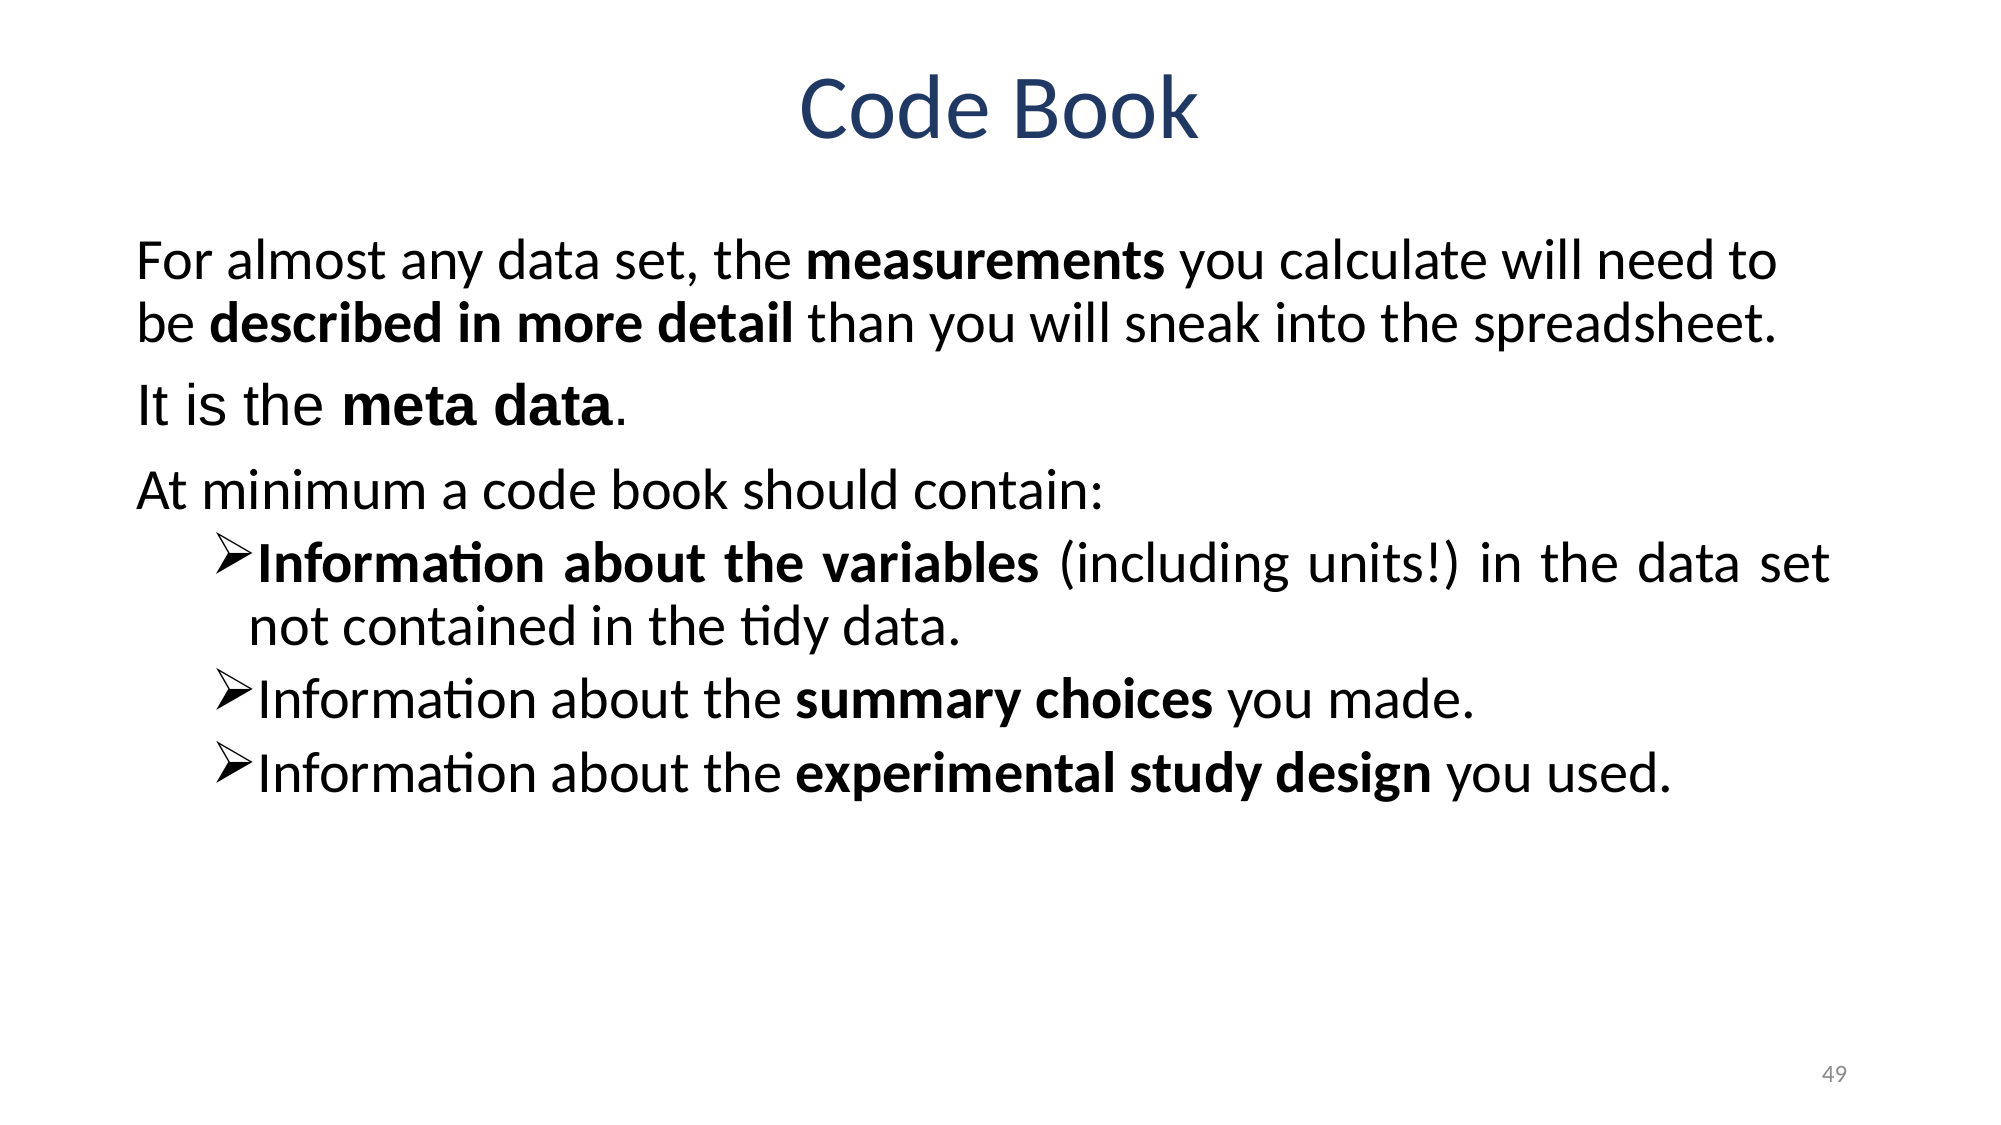

# Code Book
For almost any data set, the measurements you calculate will need to be described in more detail than you will sneak into the spreadsheet.
It is the meta data.
At minimum a code book should contain:
Information about the variables (including units!) in the data set not contained in the tidy data.
Information about the summary choices you made.
Information about the experimental study design you used.

49